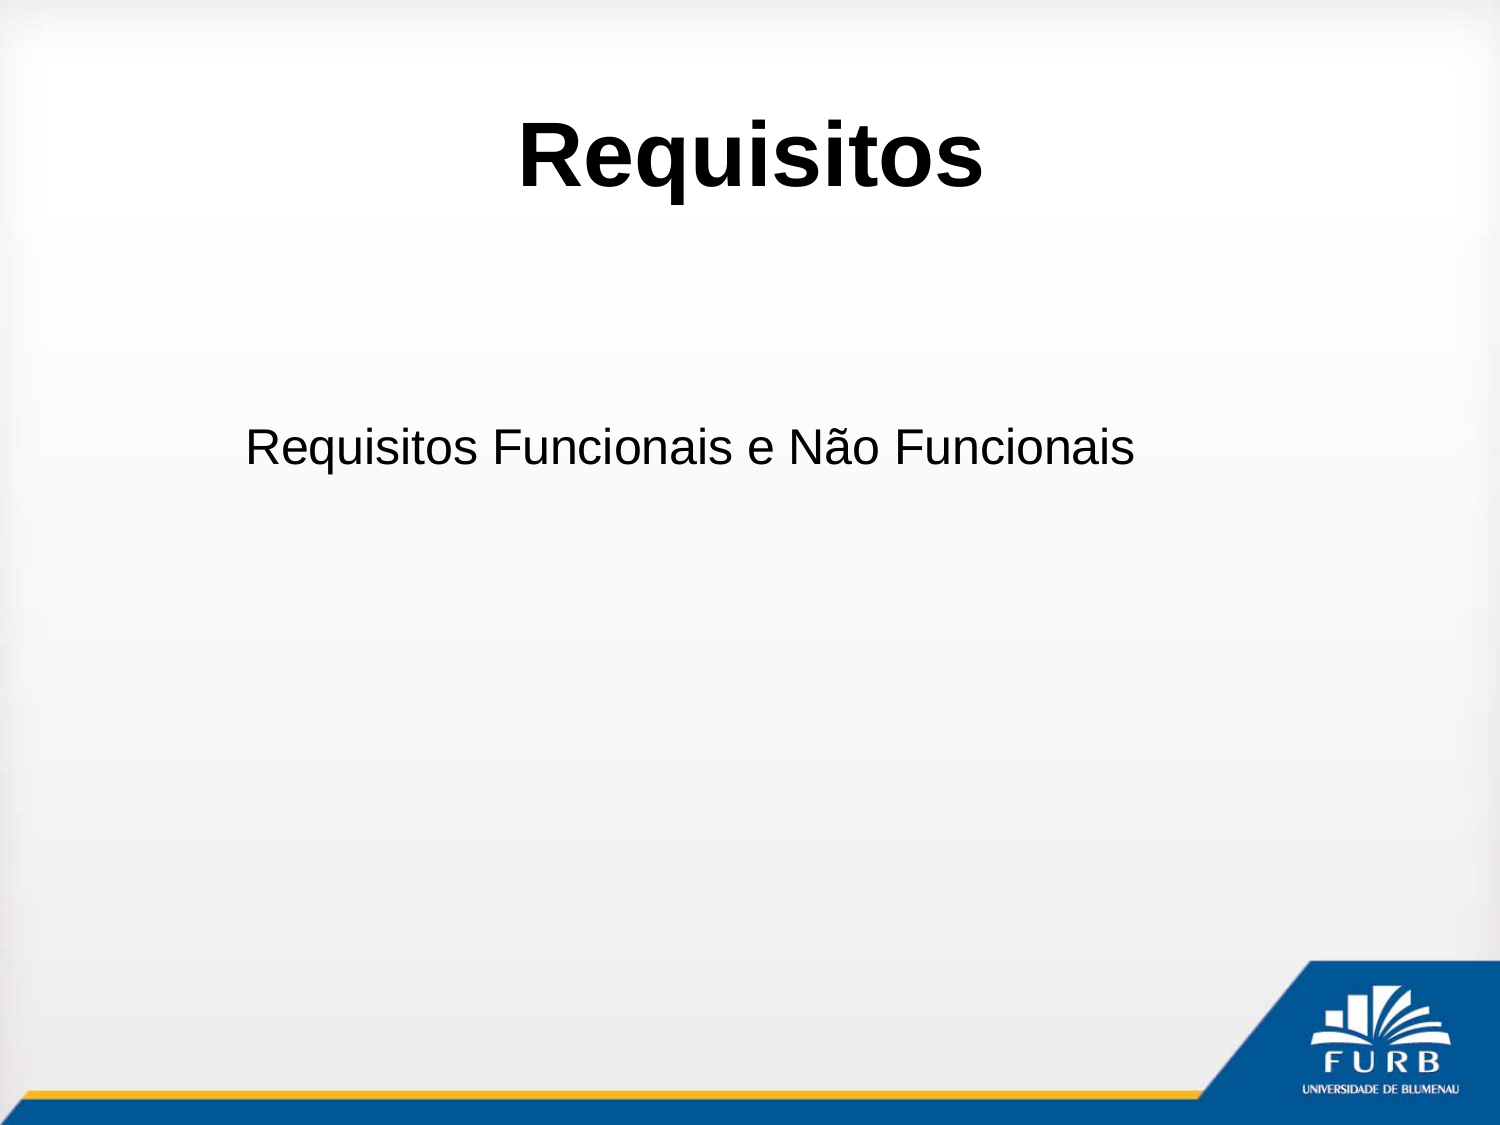

# Requisitos
Requisitos Funcionais e Não Funcionais